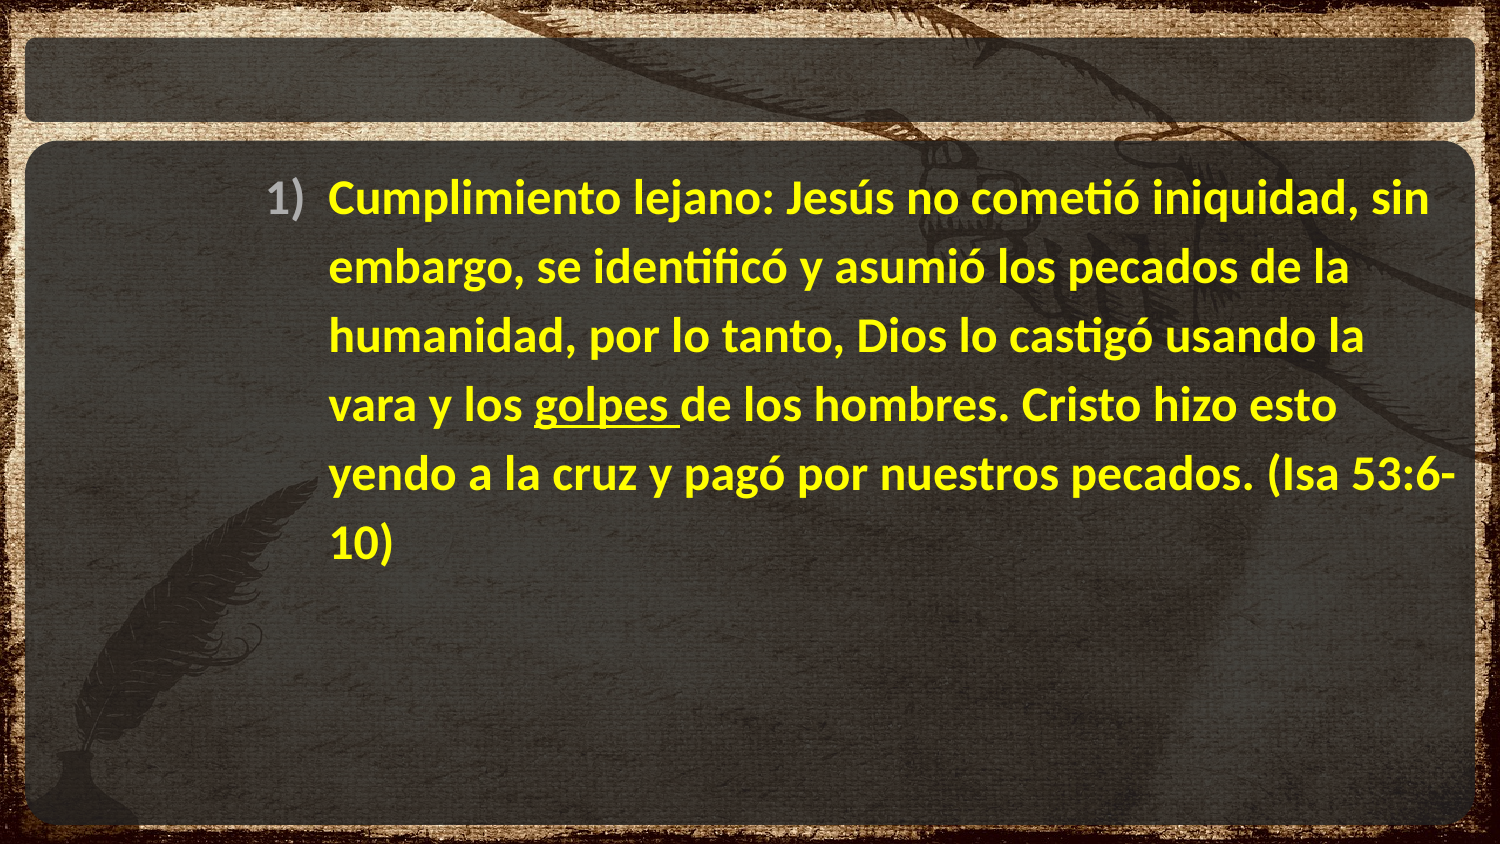

#
Cumplimiento lejano: Jesús no cometió iniquidad, sin embargo, se identificó y asumió los pecados de la humanidad, por lo tanto, Dios lo castigó usando la vara y los golpes de los hombres. Cristo hizo esto yendo a la cruz y pagó por nuestros pecados. (Isa 53:6-10)